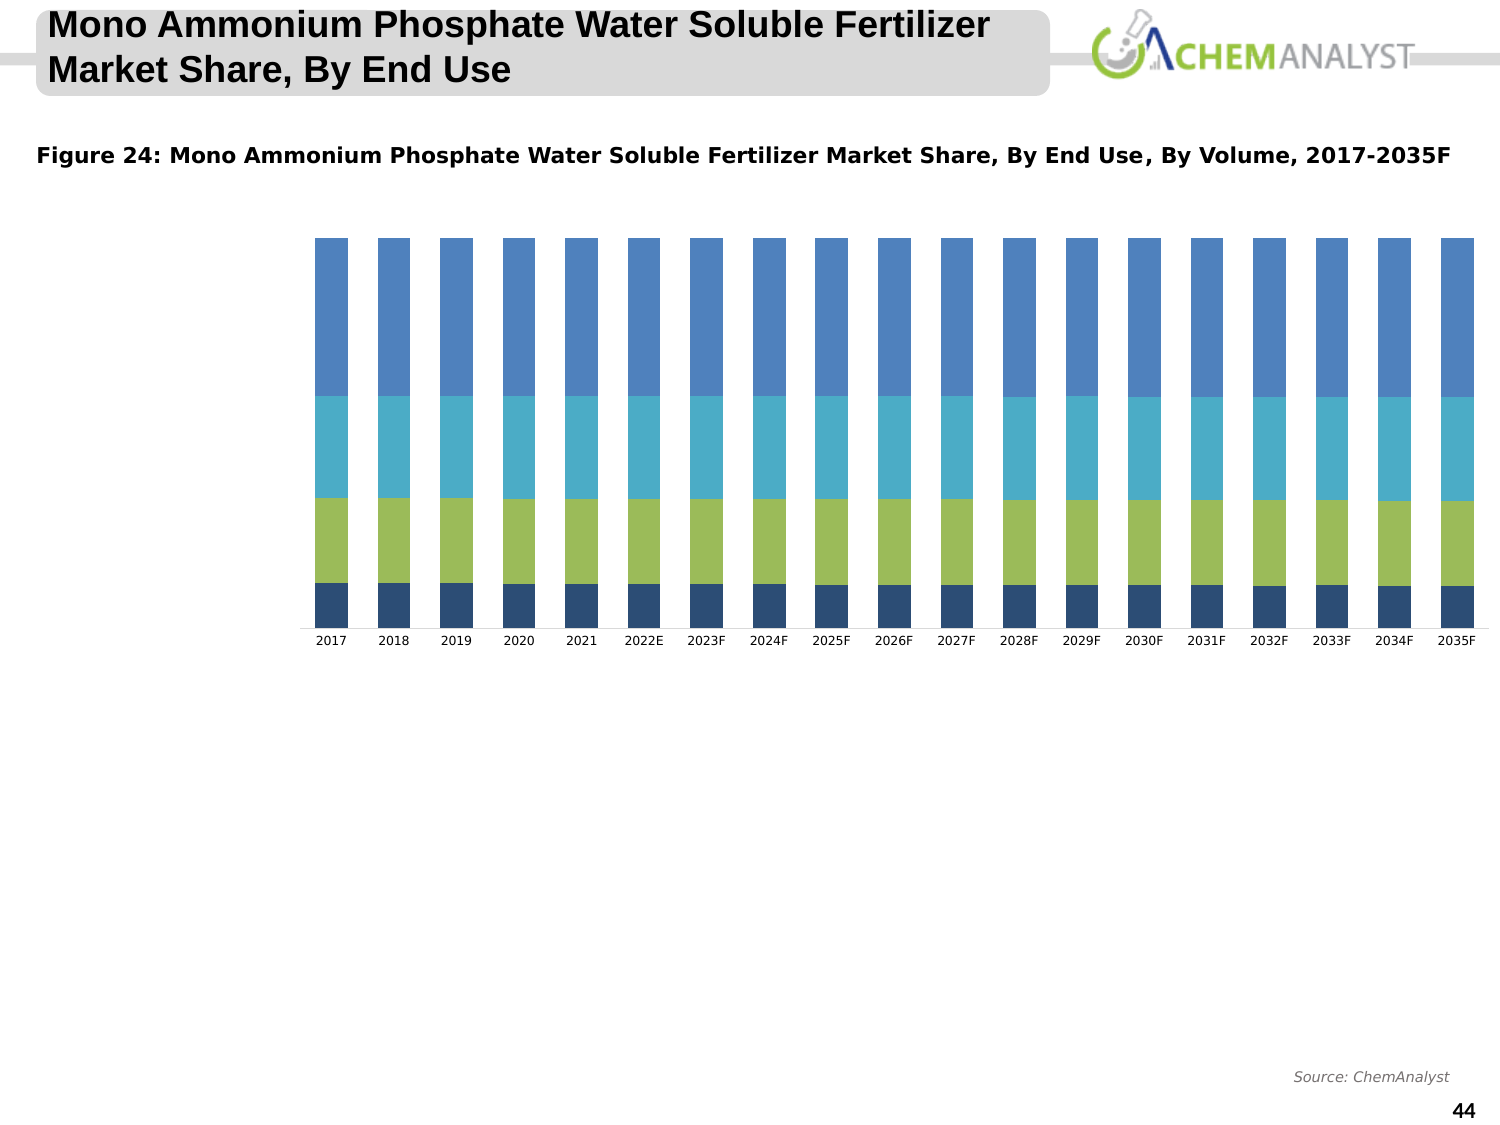

Mono Ammonium Phosphate Water Soluble Fertilizer Market Share, By End Use
Figure 24: Mono Ammonium Phosphate Water Soluble Fertilizer Market Share, By End Use, By Volume, 2017-2035F

### Chart

| Category | Field & Cash Crops | Foliage Crops | Fruits & Vegetable | Gardening & Horticulture |
|---|---|---|---|---|
|  | 0.11628959999999999 | 0.21745303000000005 | 0.26297566 | 0.40328170999999996 |
|  | 0.11561628999999973 | 0.21774540000000006 | 0.2632642800000001 | 0.4033740300000001 |
|  | 0.11557287000000005 | 0.21757931000000003 | 0.26341915 | 0.40342867 |
|  | 0.11464724999999998 | 0.21789823000000003 | 0.26353003 | 0.40392449 |
|  | 0.11440006000000003 | 0.21762393000000002 | 0.26361172 | 0.40436428999999996 |
|  | 0.11389698999999998 | 0.21774244 | 0.26386405 | 0.40449651999999997 |
|  | 0.11297615000000016 | 0.21795176000000002 | 0.26408470999999994 | 0.4049873799999999 |
|  | 0.11268200000000017 | 0.21825345000000002 | 0.26399398999999996 | 0.40507055999999997 |
|  | 0.11194686999999981 | 0.21847845000000007 | 0.26427675000000006 | 0.40529793000000003 |
|  | 0.11199563999999995 | 0.21832182000000003 | 0.26423206 | 0.40545048000000006 |
|  | 0.11160593000000008 | 0.21867732000000004 | 0.26439661999999997 | 0.40532012999999995 |
|  | 0.11095979000000011 | 0.21859045000000002 | 0.26450703999999997 | 0.40594272 |
|  | 0.11089152999999996 | 0.21850486000000002 | 0.26480923 | 0.40579438 |
|  | 0.11046685999999994 | 0.21830076000000007 | 0.26492804999999997 | 0.40630433 |
|  | 0.11013558000000012 | 0.21826304 | 0.26518342 | 0.40641795999999997 |
|  | 0.10979588000000007 | 0.21799438999999998 | 0.26538579 | 0.40682394 |
|  | 0.11009451000000015 | 0.21782206999999998 | 0.26527818 | 0.40680523999999996 |
|  | 0.10981460999999992 | 0.21763252000000008 | 0.26547897 | 0.4070739 |
|  | 0.10953593000000006 | 0.21775159000000005 | 0.26569149 | 0.4070209899999999 |
Source: ChemAnalyst
38
© ChemAnalyst
44